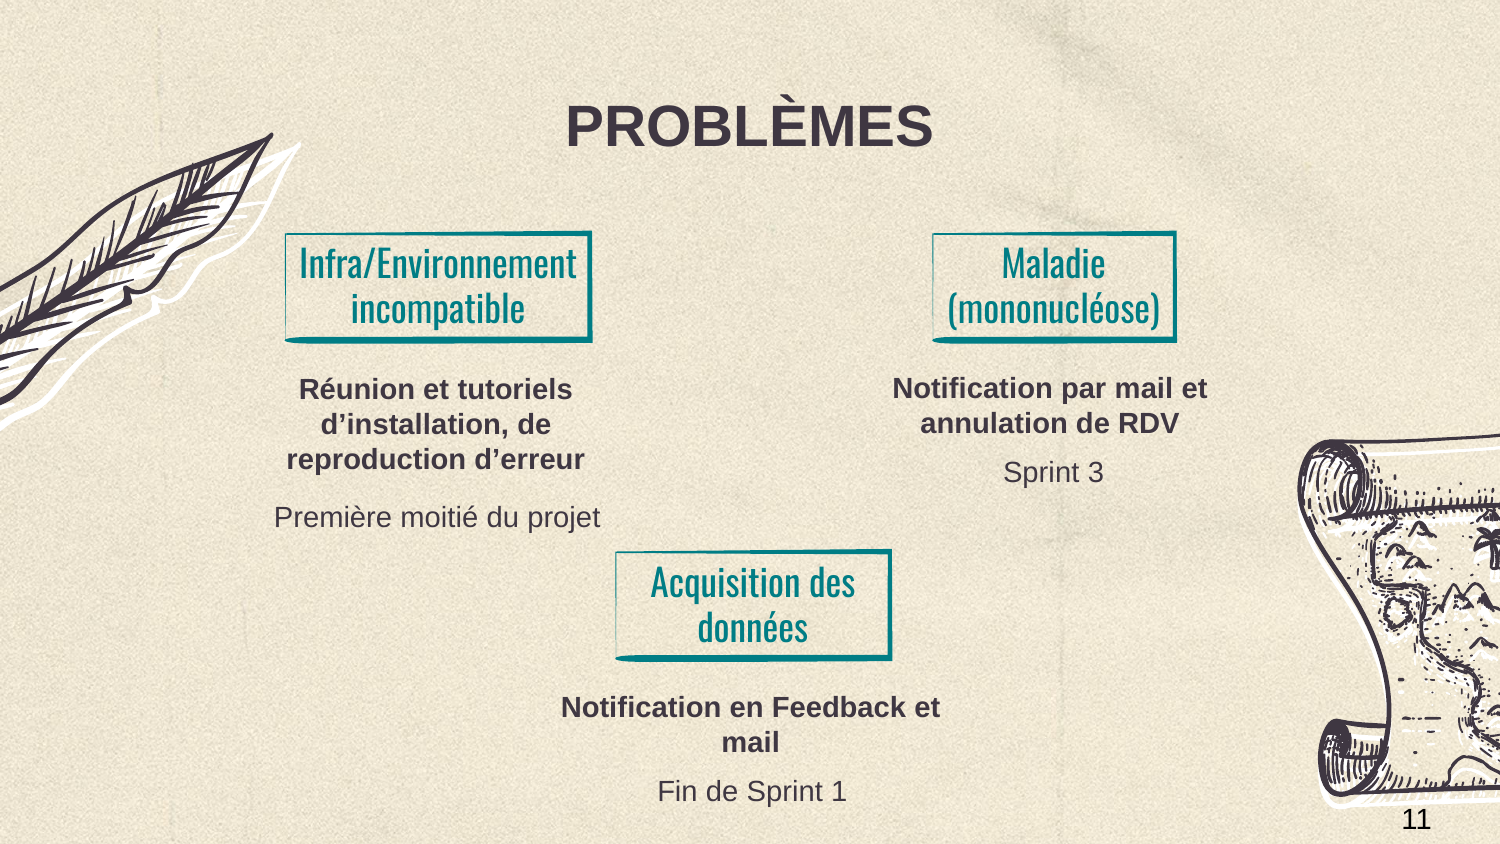

# PROBLÈMES

Maladie (mononucléose)
Infra/Environnement incompatible

Notification par mail et annulation de RDV
Réunion et tutoriels d’installation, de reproduction d’erreur

Sprint 3
Première moitié du projet
Acquisition des données

Notification en Feedback et mail
Fin de Sprint 1
11